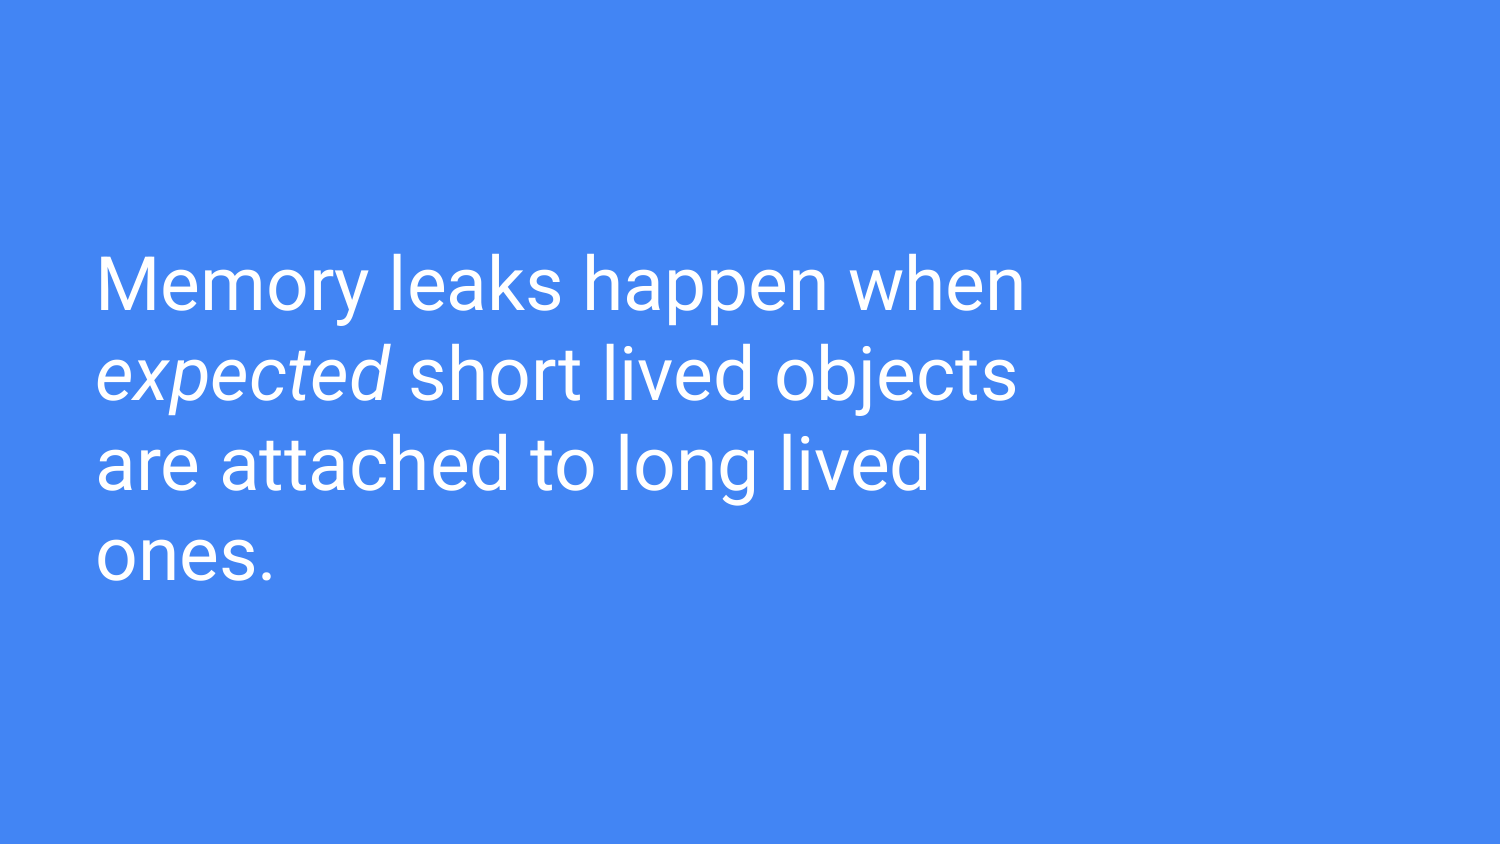

# Memory leaks happen when expected short lived objects are attached to long lived ones.